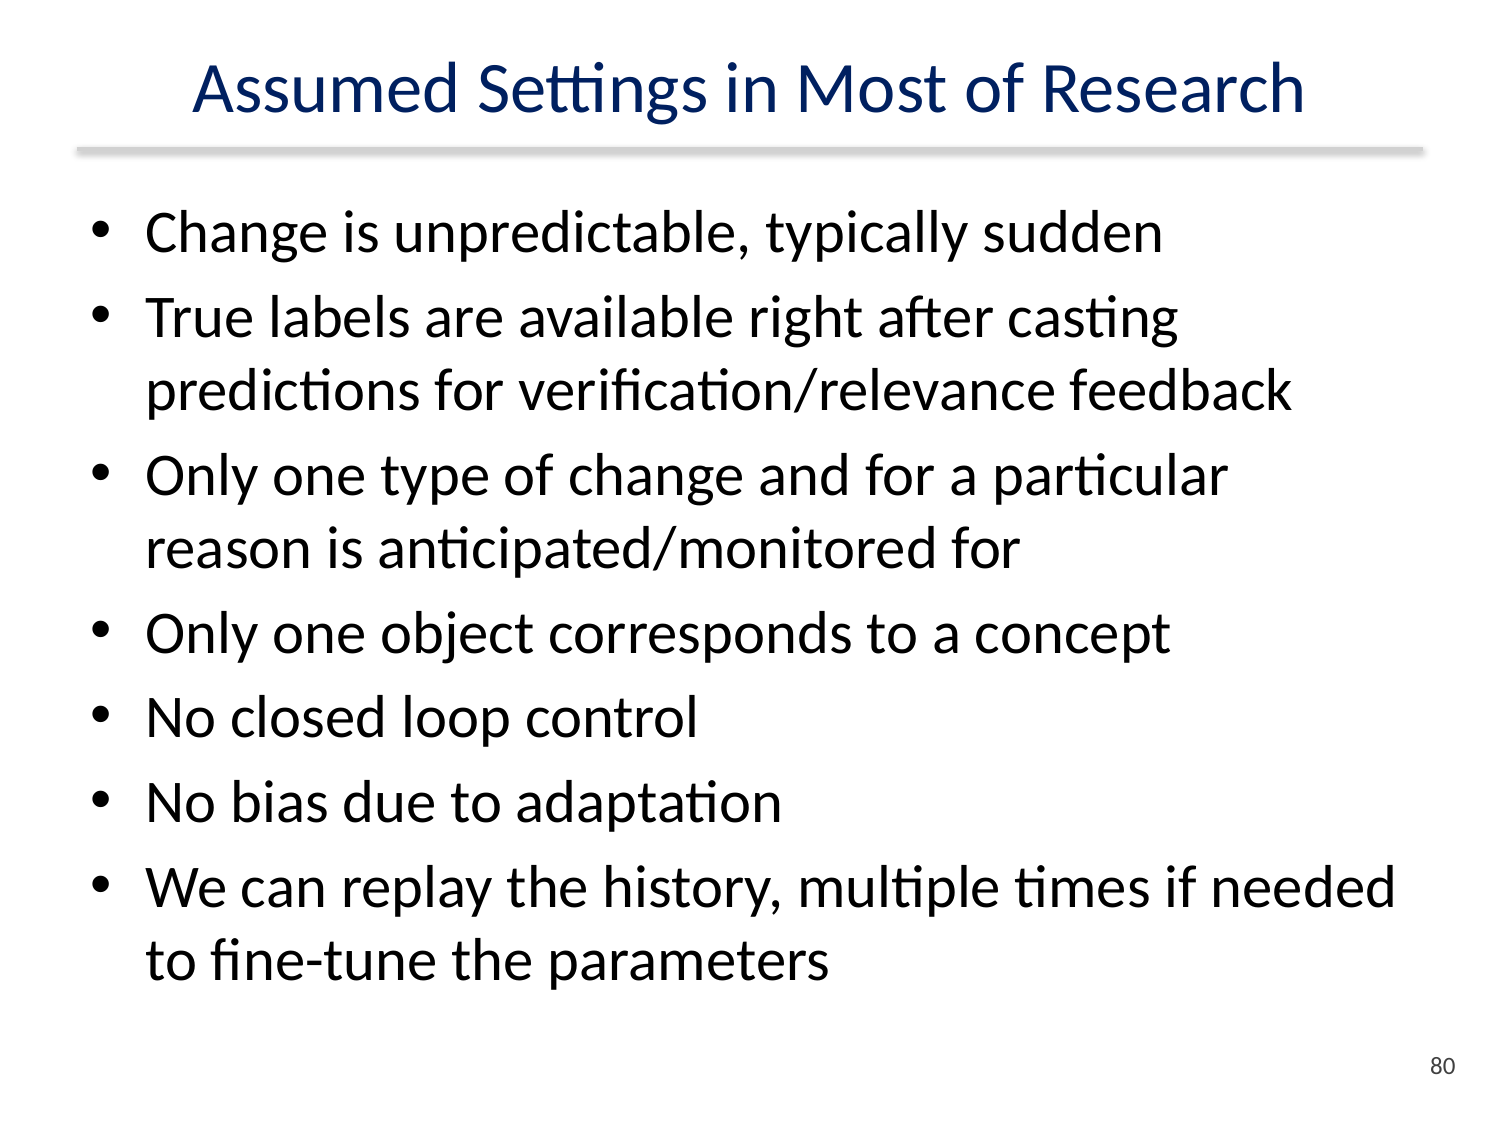

# Assumed Settings in Most of Research
Change is unpredictable, typically sudden
True labels are available right after casting predictions for verification/relevance feedback
Only one type of change and for a particular reason is anticipated/monitored for
Only one object corresponds to a concept
No closed loop control
No bias due to adaptation
We can replay the history, multiple times if needed to fine-tune the parameters
80